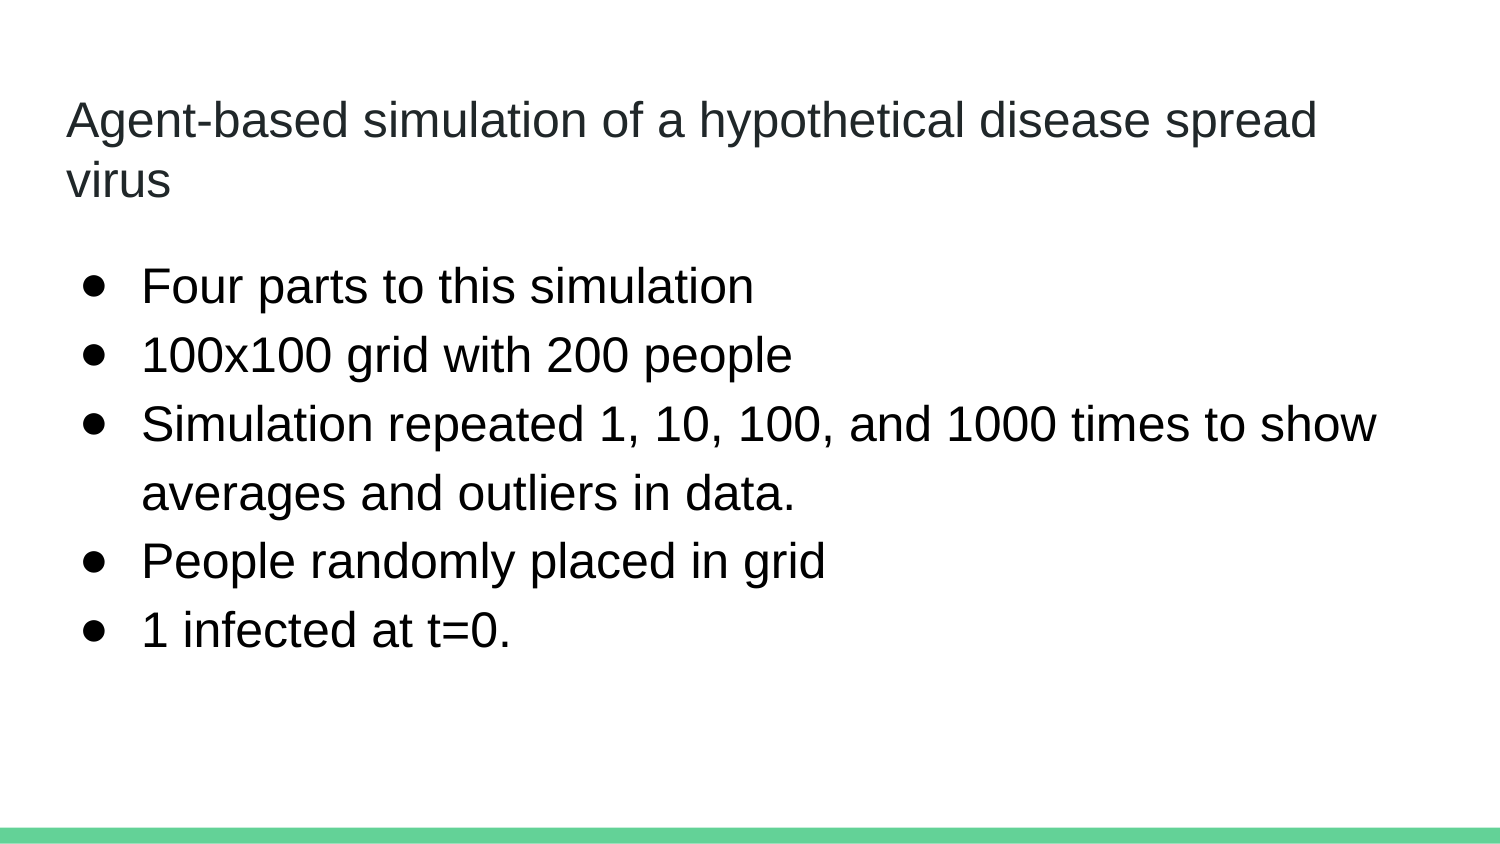

# Agent-based simulation of a hypothetical disease spread virus
Four parts to this simulation
100x100 grid with 200 people
Simulation repeated 1, 10, 100, and 1000 times to show averages and outliers in data.
People randomly placed in grid
1 infected at t=0.